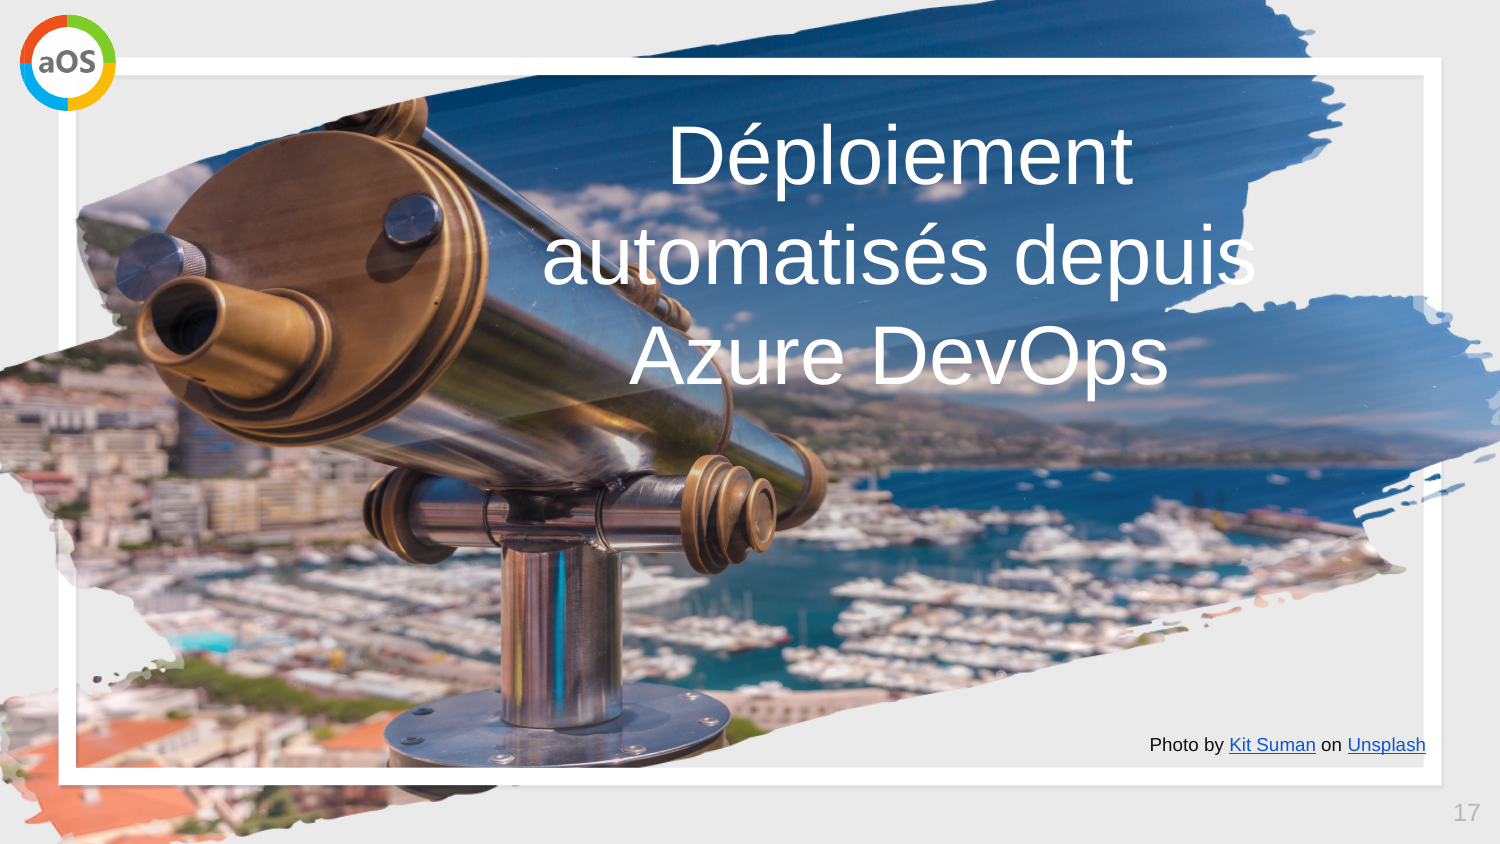

Déploiement automatisés depuis Azure DevOps
Photo by Kit Suman on Unsplash
17